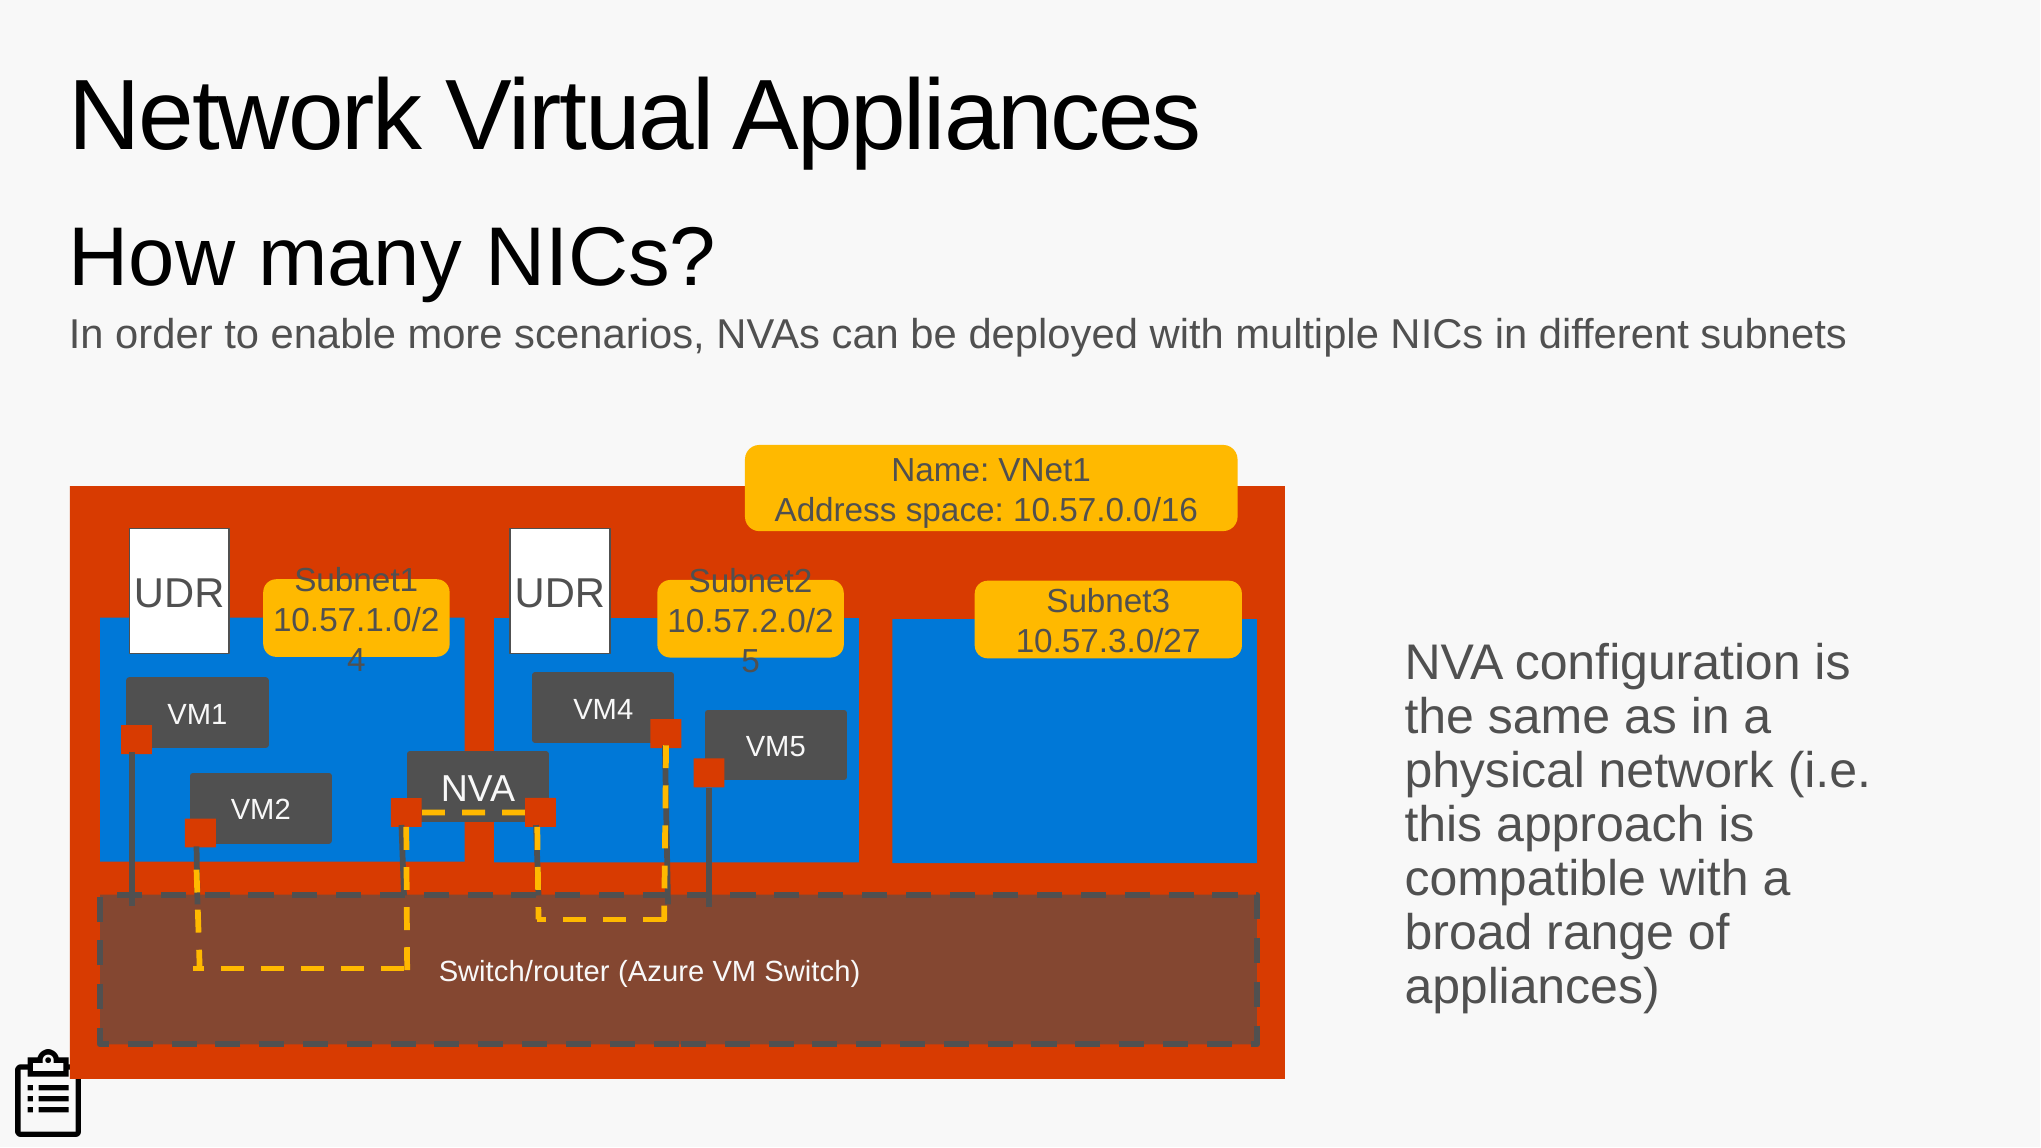

# Network Virtual Appliances
How many NICs?
In order to enable more scenarios, NVAs can be deployed with multiple NICs in different subnets
Name: VNet1
Address space: 10.57.0.0/16

UDR
UDR
Subnet1
10.57.1.0/24
Subnet2
10.57.2.0/25
Subnet3
10.57.3.0/27
NVA configuration is the same as in a physical network (i.e. this approach is compatible with a broad range of appliances)

VM4
VM1
VM5

NVA

VM2

Switch/router (Azure VM Switch)